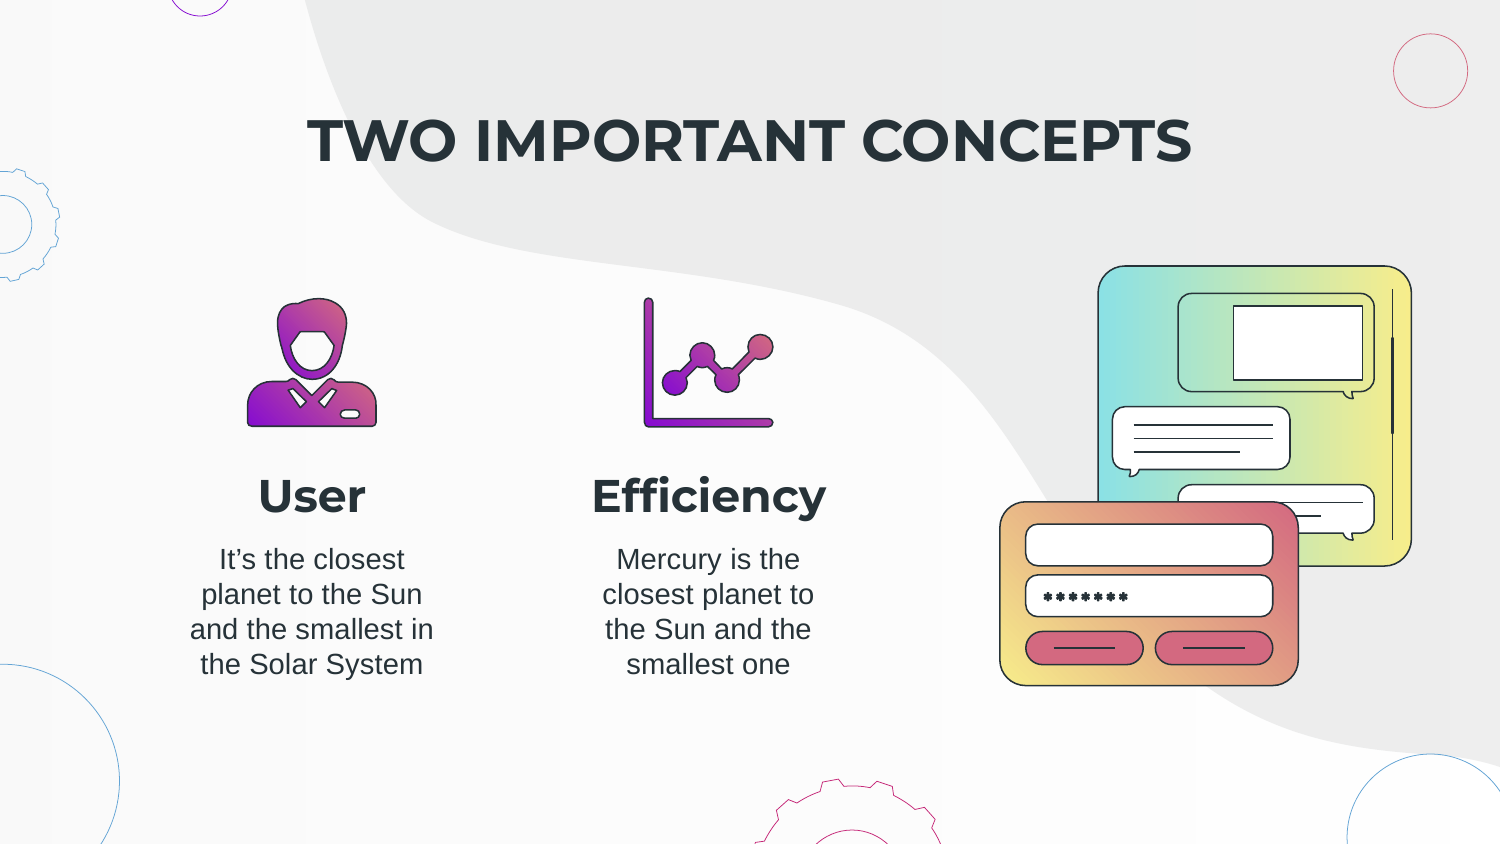

# TWO IMPORTANT CONCEPTS

User
Efficiency

It’s the closest planet to the Sun and the smallest in the Solar System
Mercury is the closest planet to the Sun and the smallest one